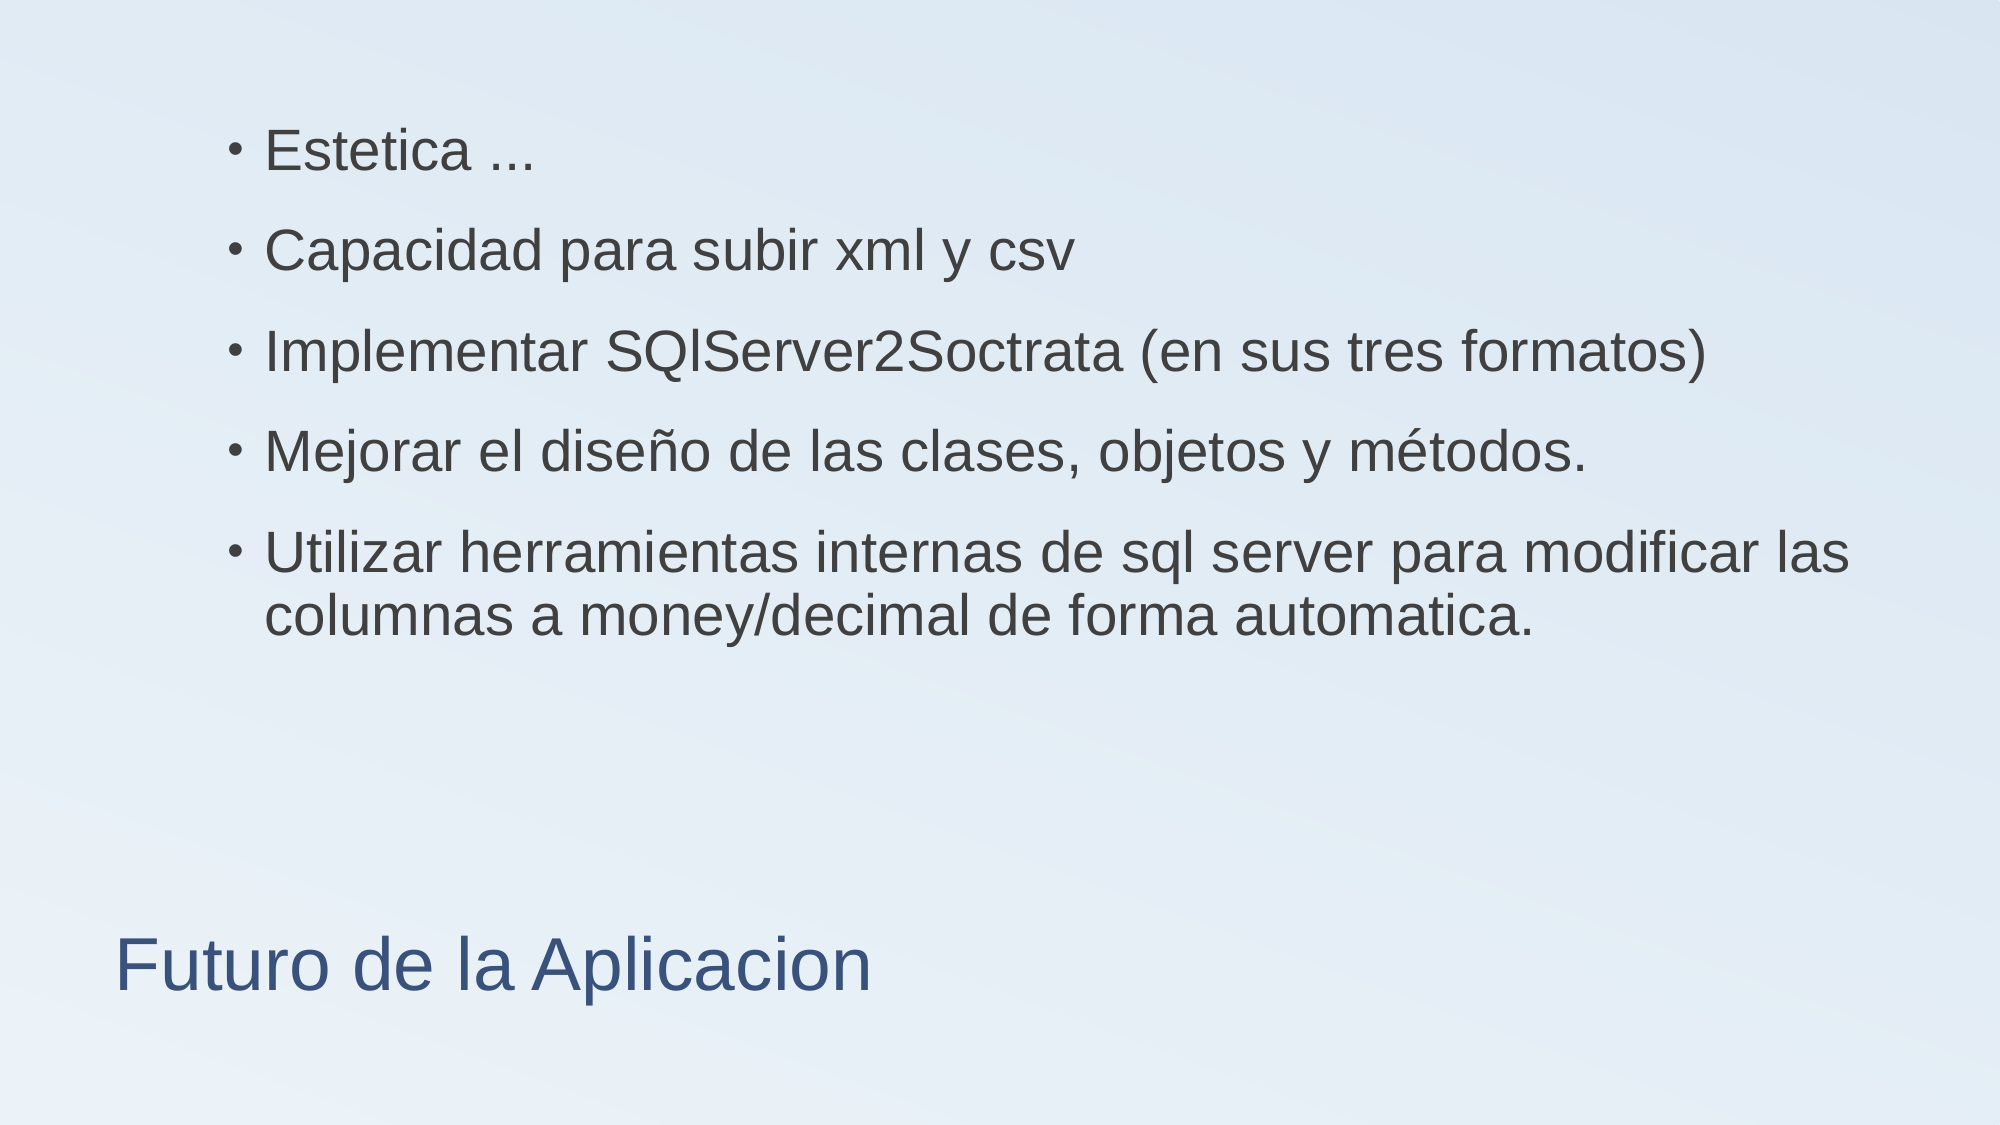

Estetica ...
Capacidad para subir xml y csv
Implementar SQlServer2Soctrata (en sus tres formatos)
Mejorar el diseño de las clases, objetos y métodos.
Utilizar herramientas internas de sql server para modificar las columnas a money/decimal de forma automatica.
# Futuro de la Aplicacion